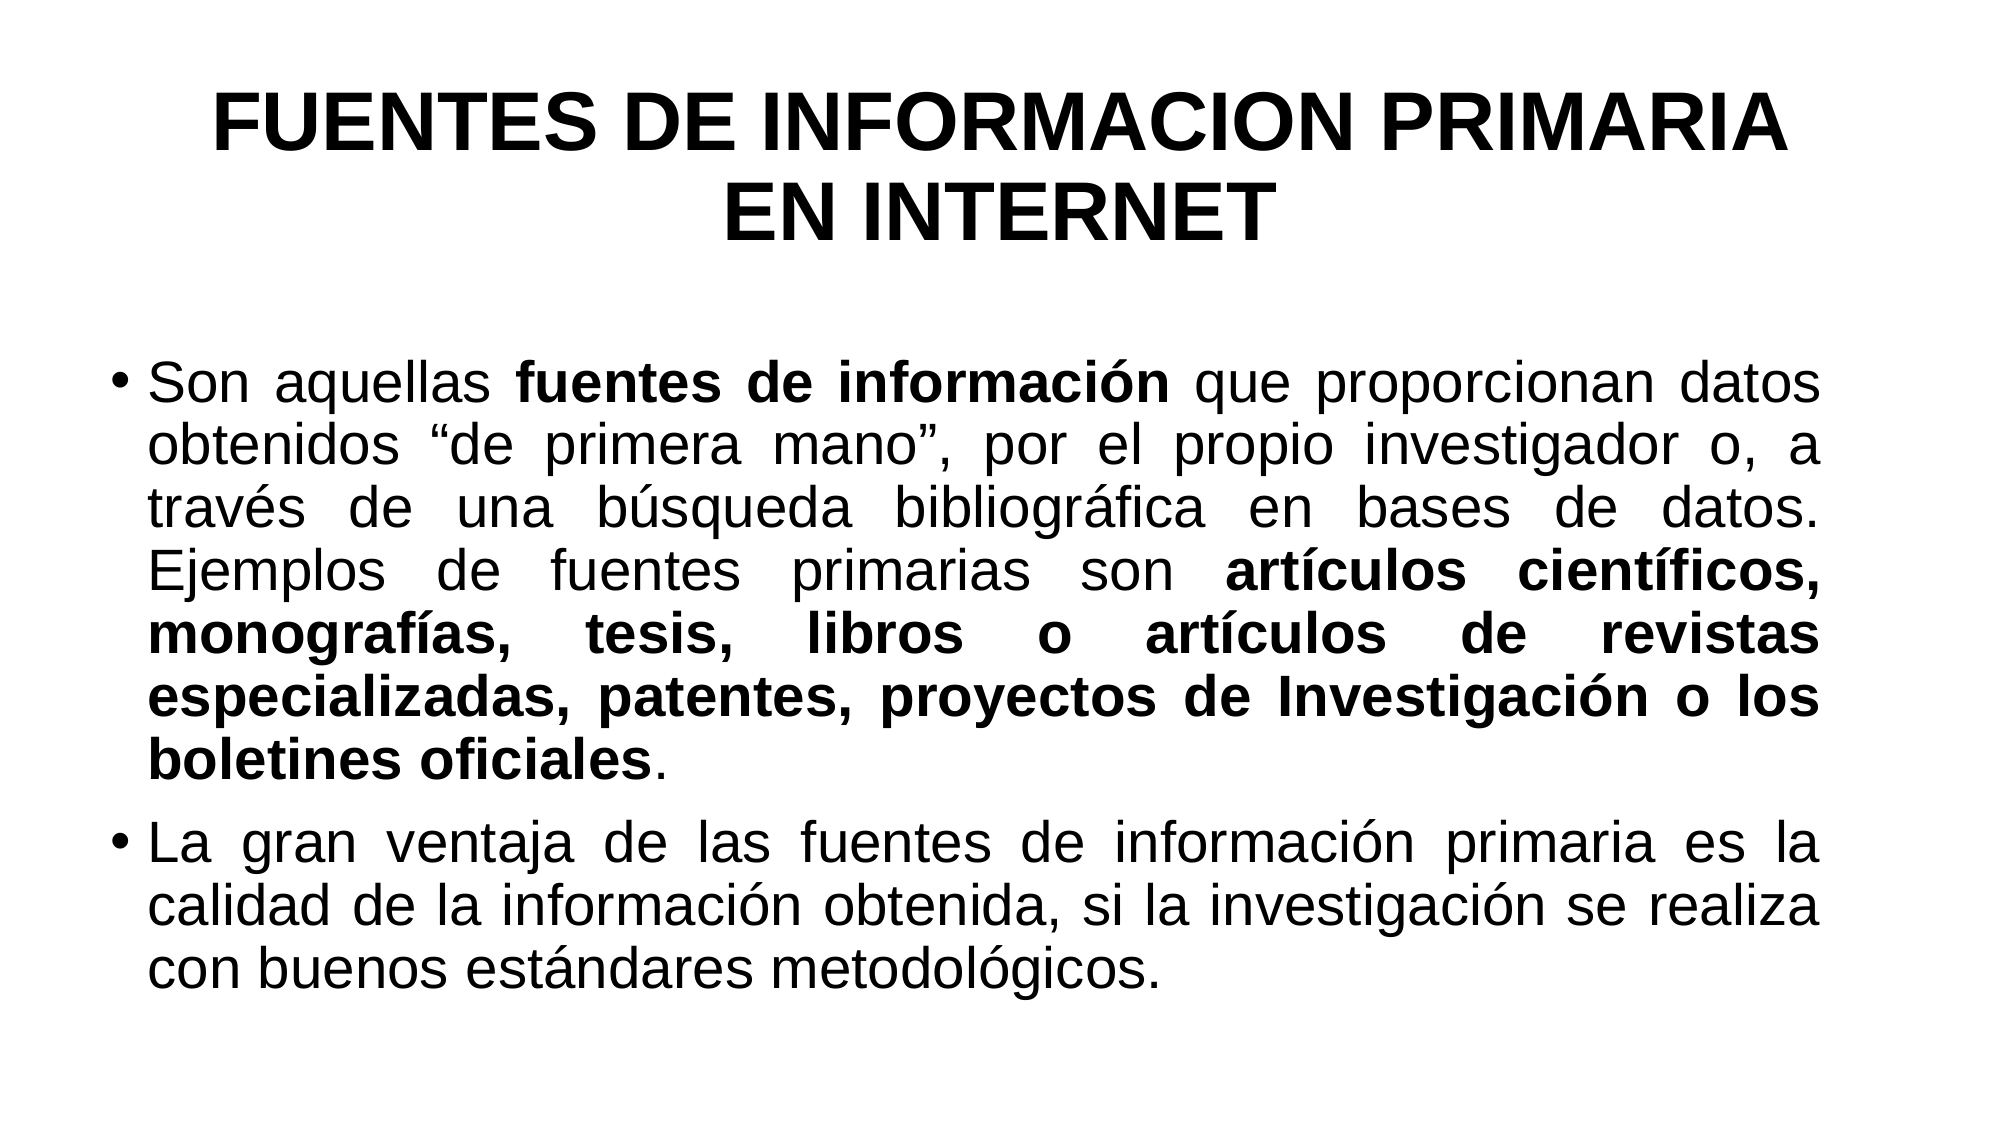

# FUENTES DE INFORMACION PRIMARIA EN INTERNET
Son aquellas fuentes de información que proporcionan datos obtenidos “de primera mano”, por el propio investigador o, a través de una búsqueda bibliográfica en bases de datos. Ejemplos de fuentes primarias son artículos científicos, monografías, tesis, libros o artículos de revistas especializadas, patentes, proyectos de Investigación o los boletines oficiales.
La gran ventaja de las fuentes de información primaria es la calidad de la información obtenida, si la investigación se realiza con buenos estándares metodológicos.